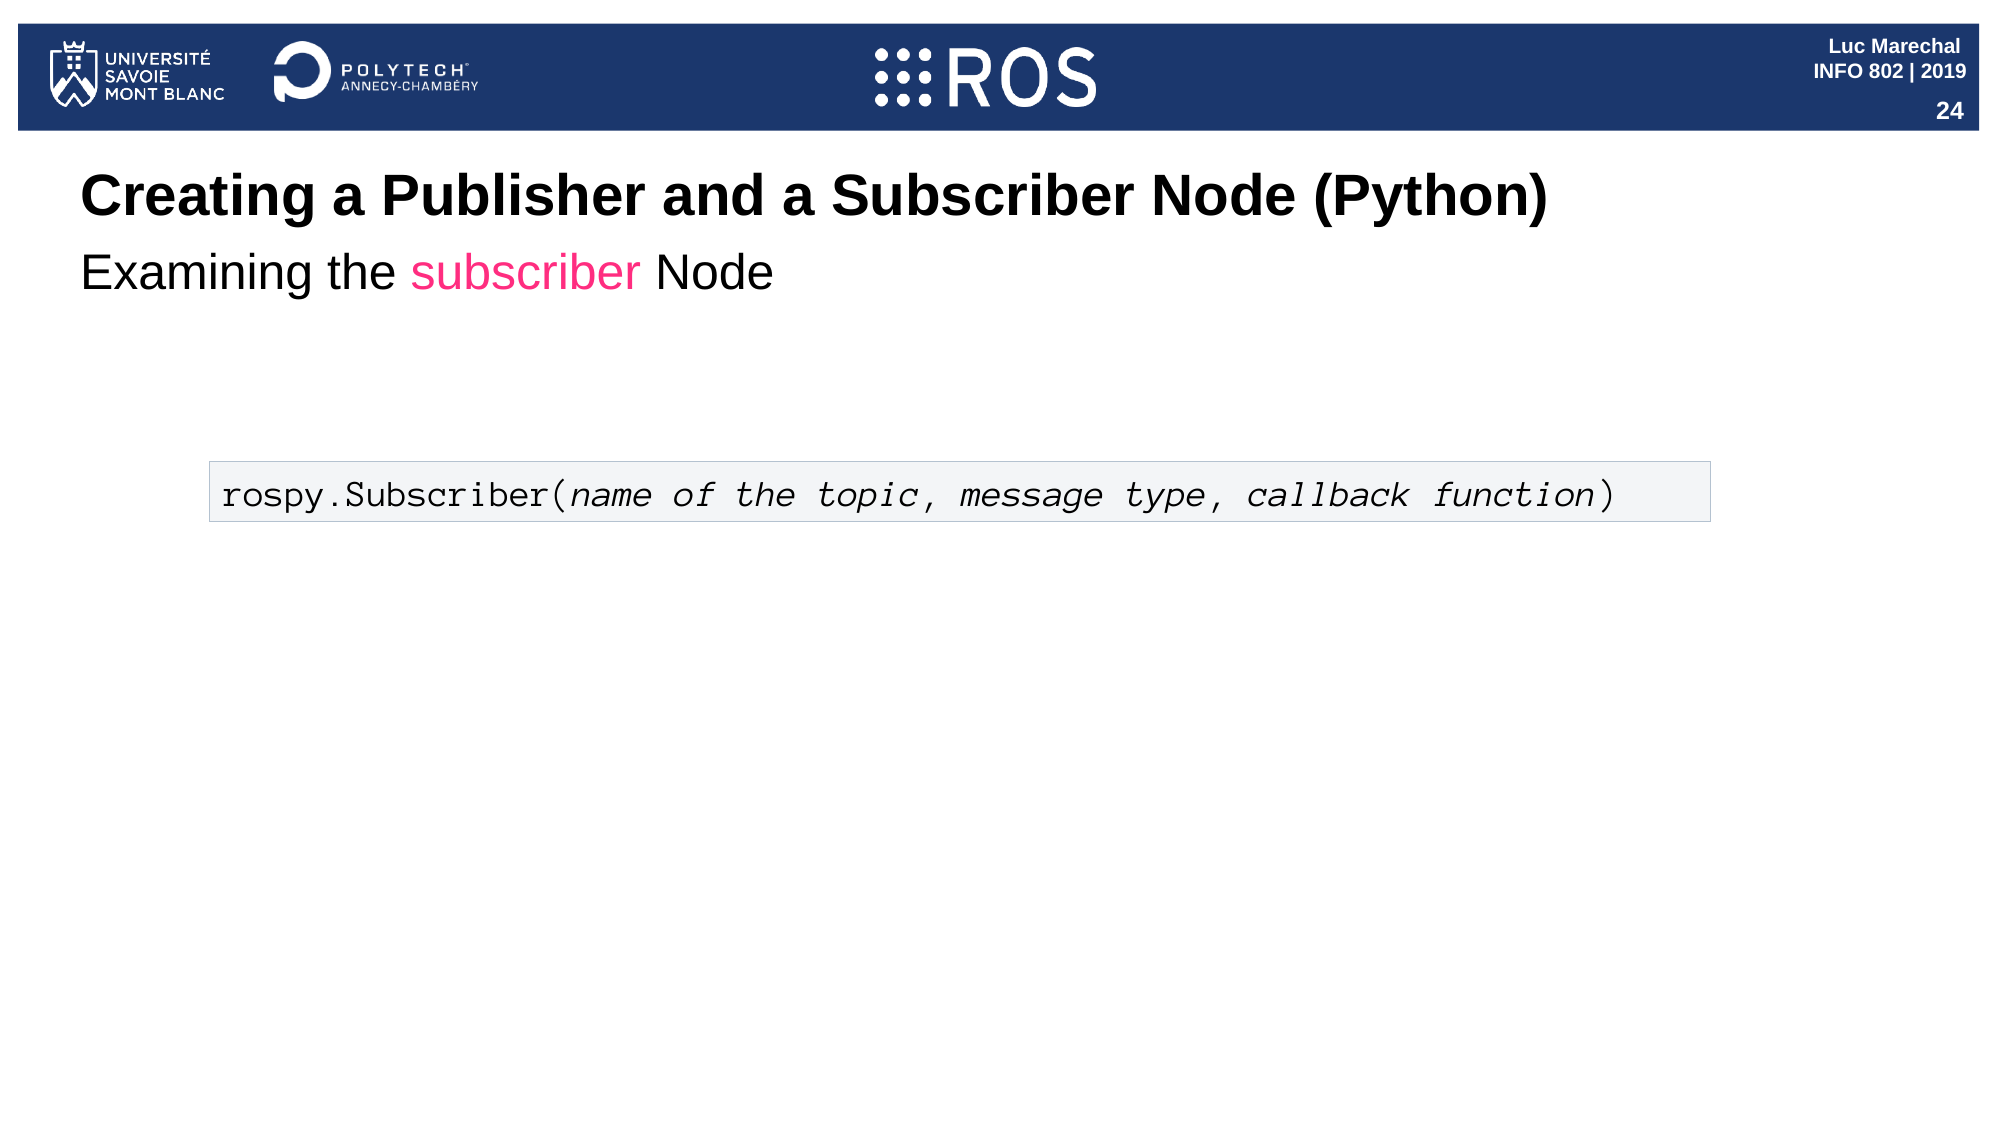

24
# Creating a Publisher and a Subscriber Node (Python)
Examining the subscriber Node
rospy.Subscriber(name of the topic, message type, callback function)